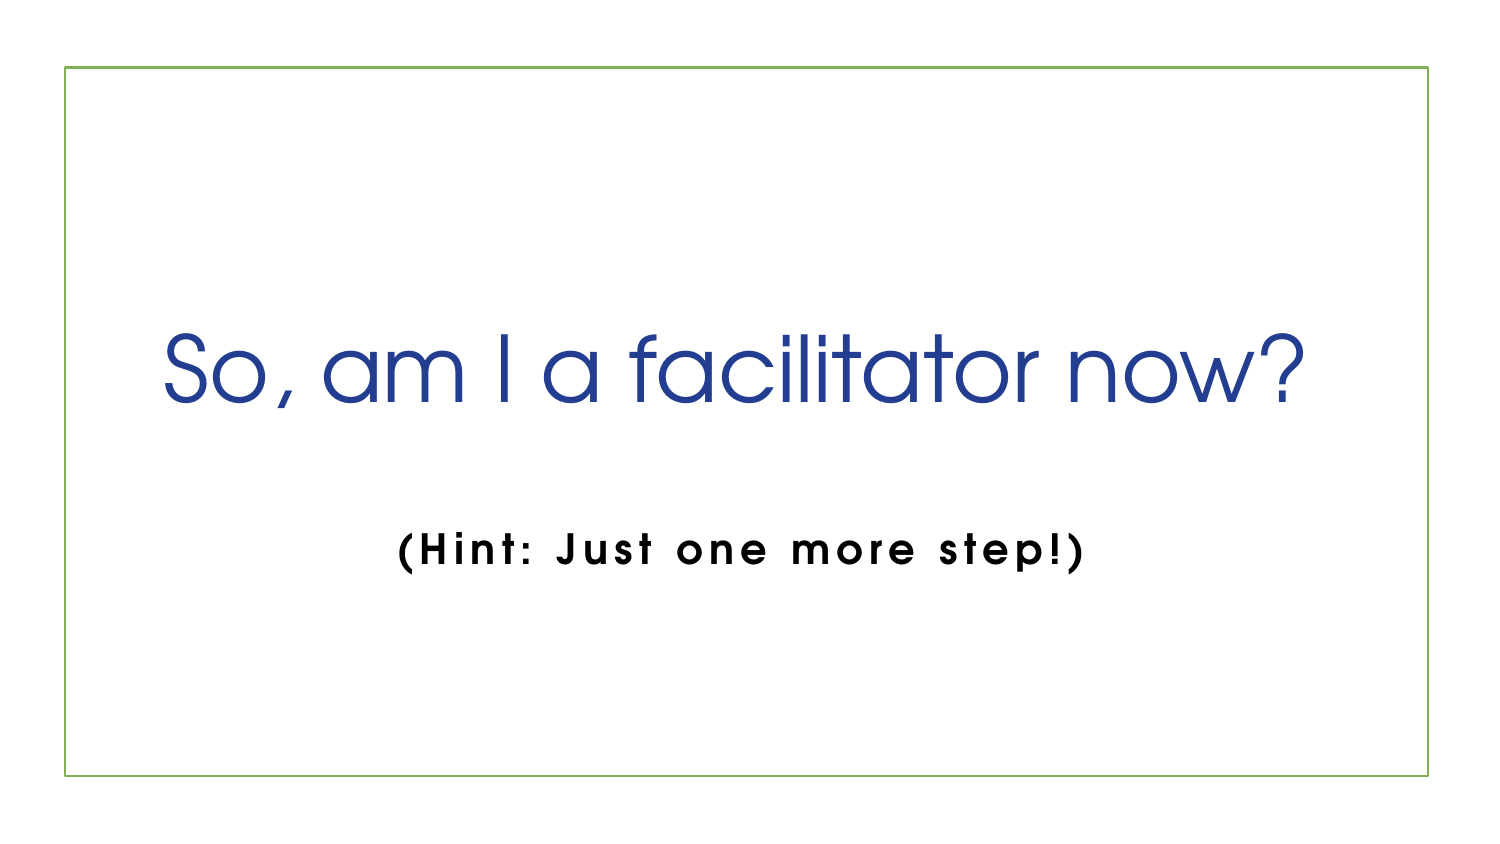

# So, am I a facilitator now?
(Hint: Just one more step!)